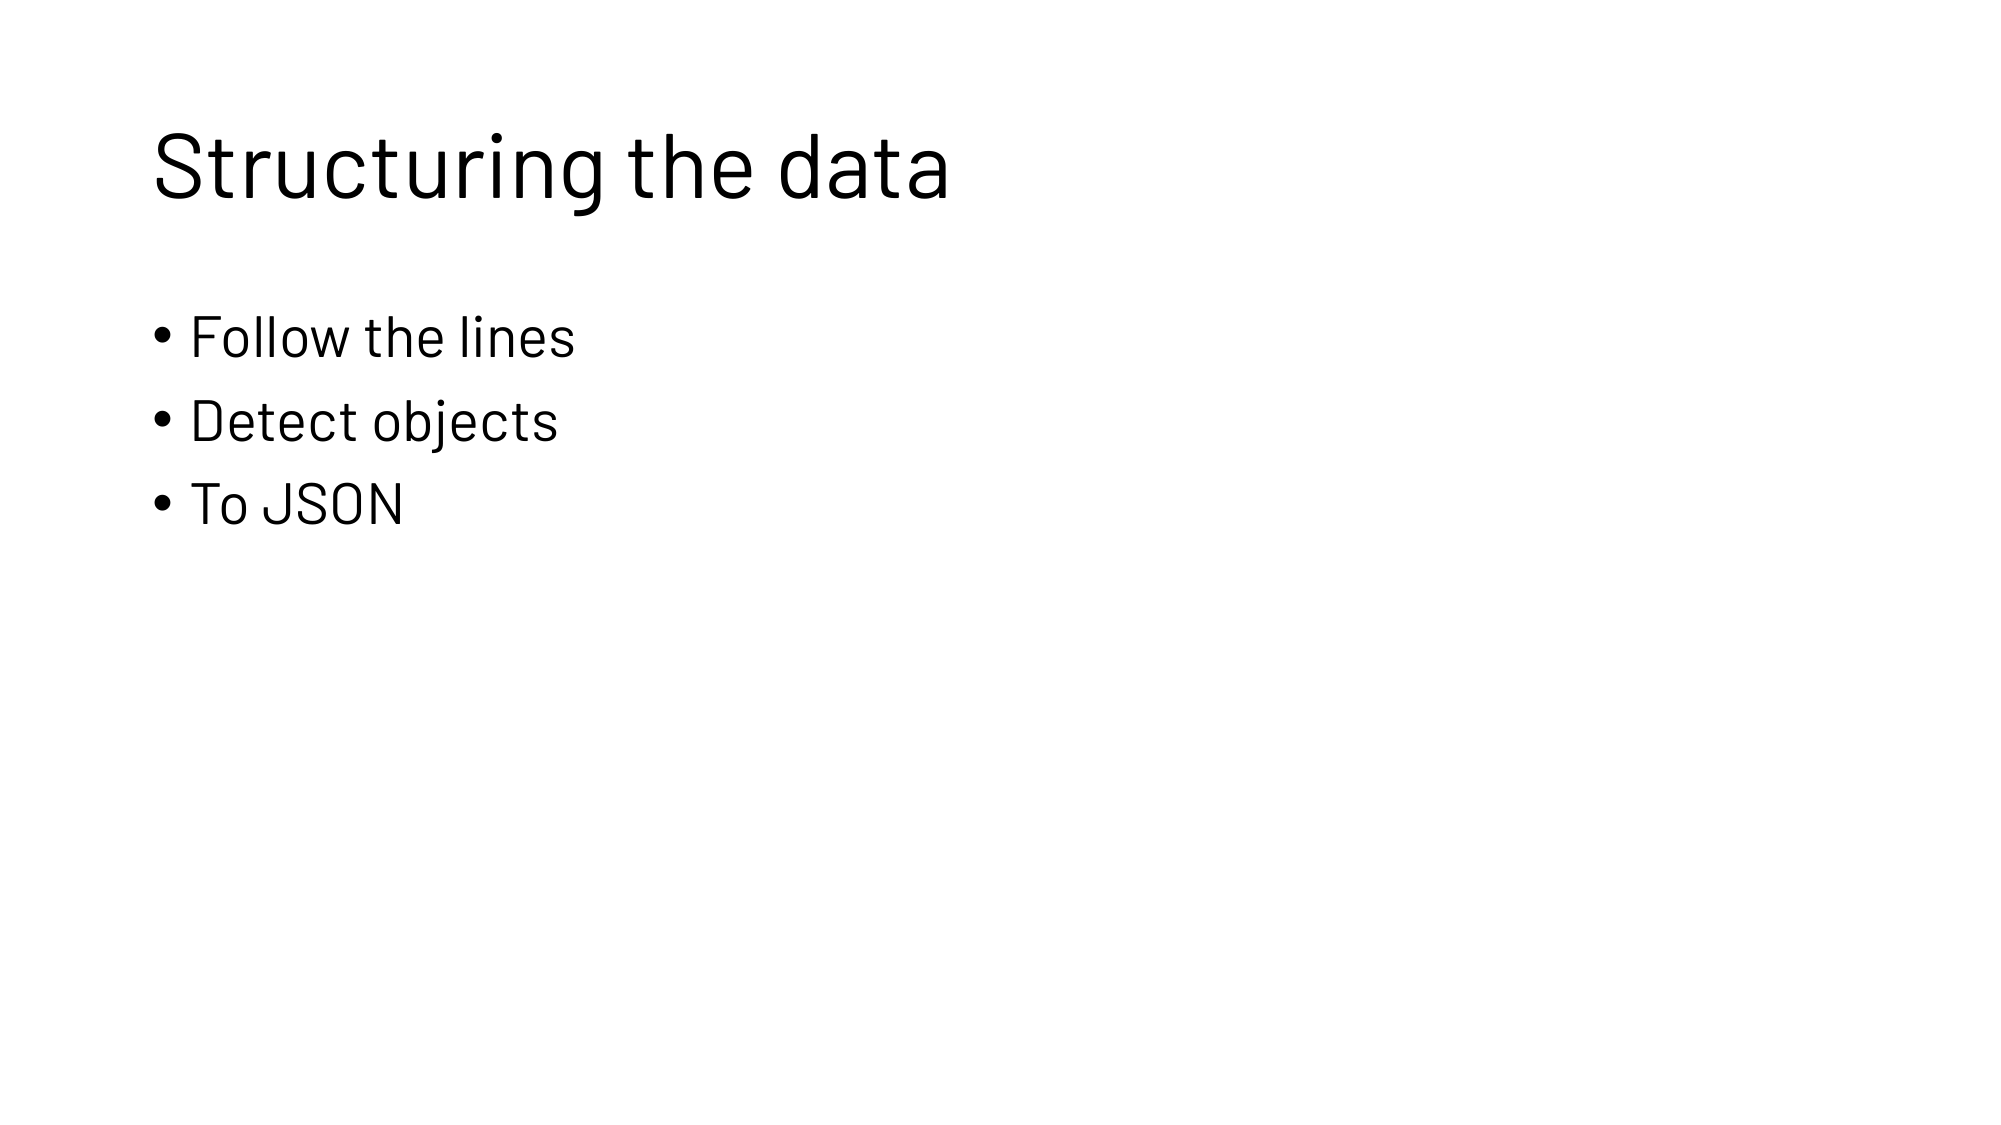

# Structuring the data
Follow the lines
Detect objects
To JSON